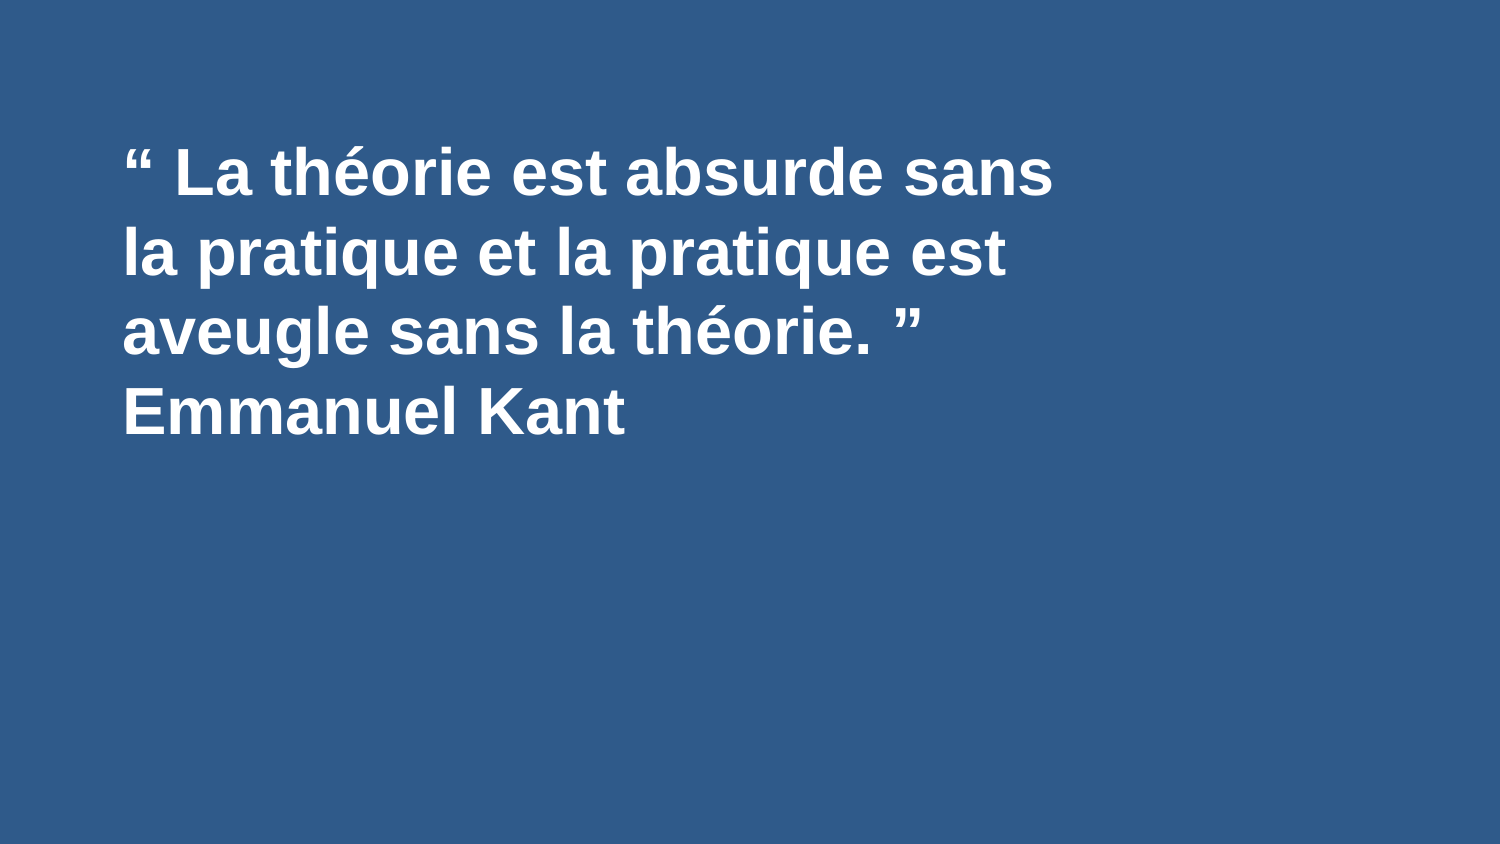

“ La théorie est absurde sans la pratique et la pratique est aveugle sans la théorie. ”
Emmanuel Kant